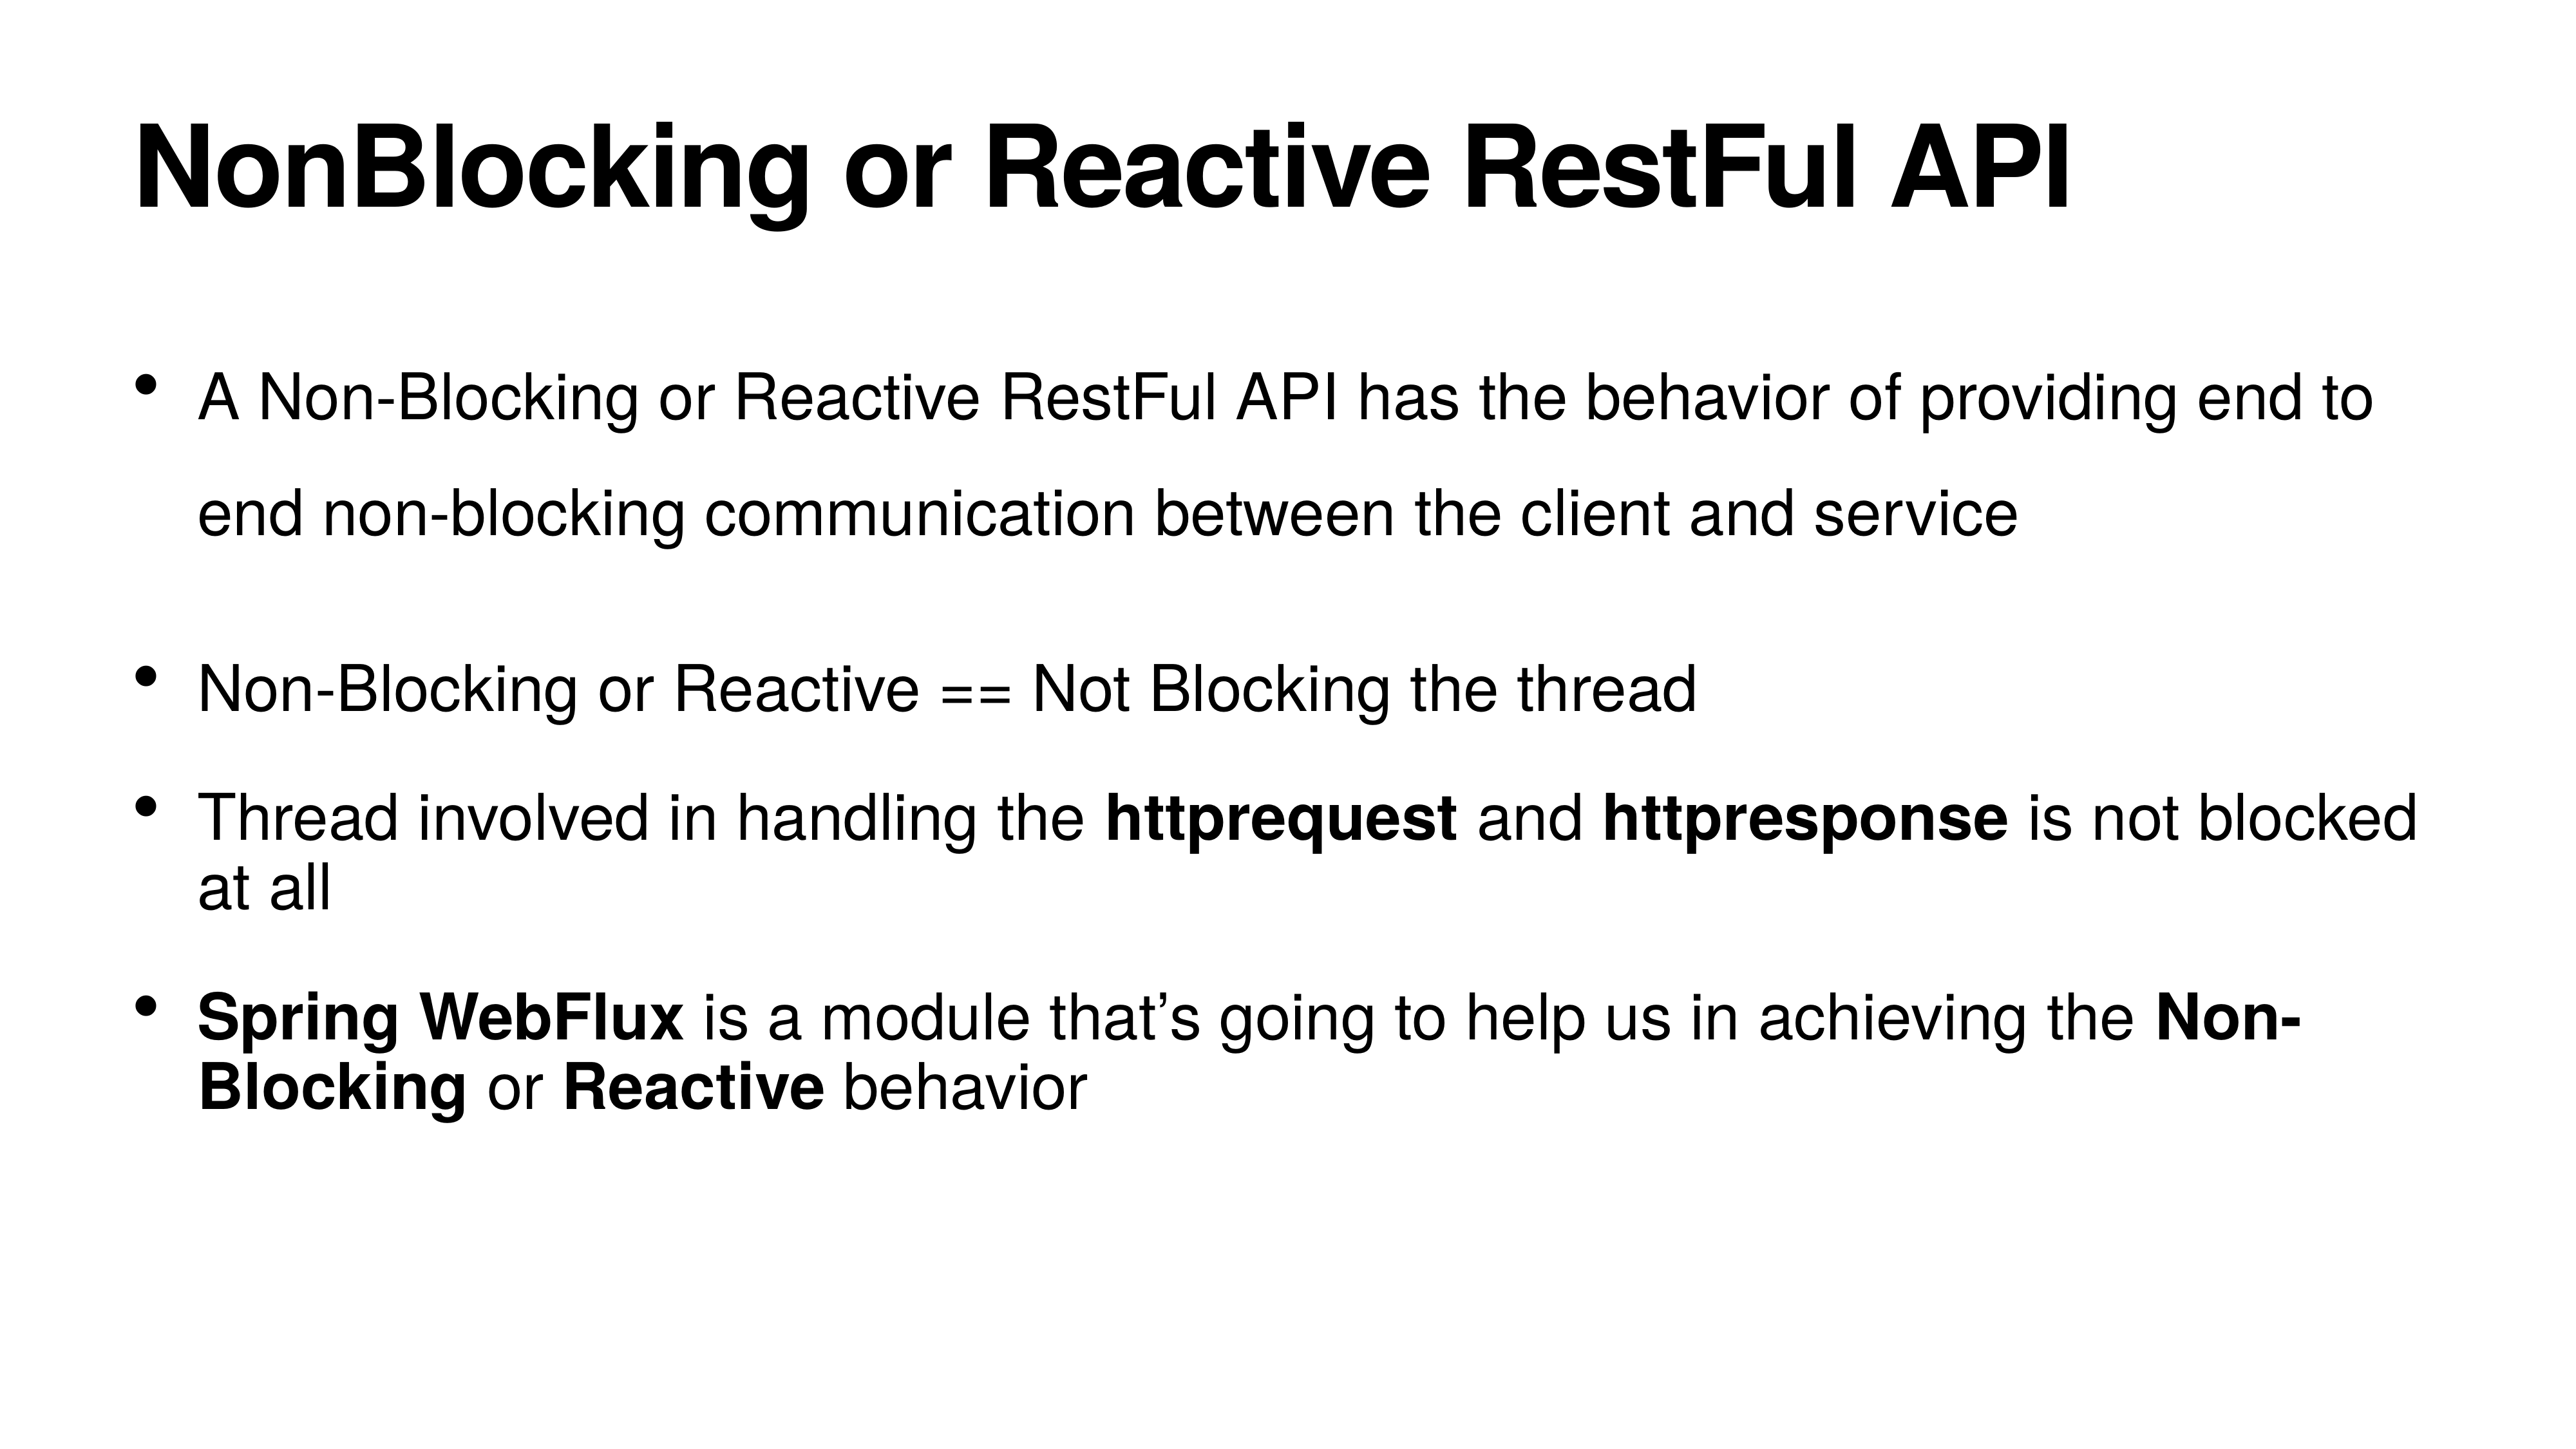

# NonBlocking or Reactive RestFul API
A Non-Blocking or Reactive RestFul API has the behavior of providing end to end non-blocking communication between the client and service
Non-Blocking or Reactive == Not Blocking the thread
Thread involved in handling the httprequest and httpresponse is not blocked at all
Spring WebFlux is a module that’s going to help us in achieving the Non-Blocking or Reactive behavior